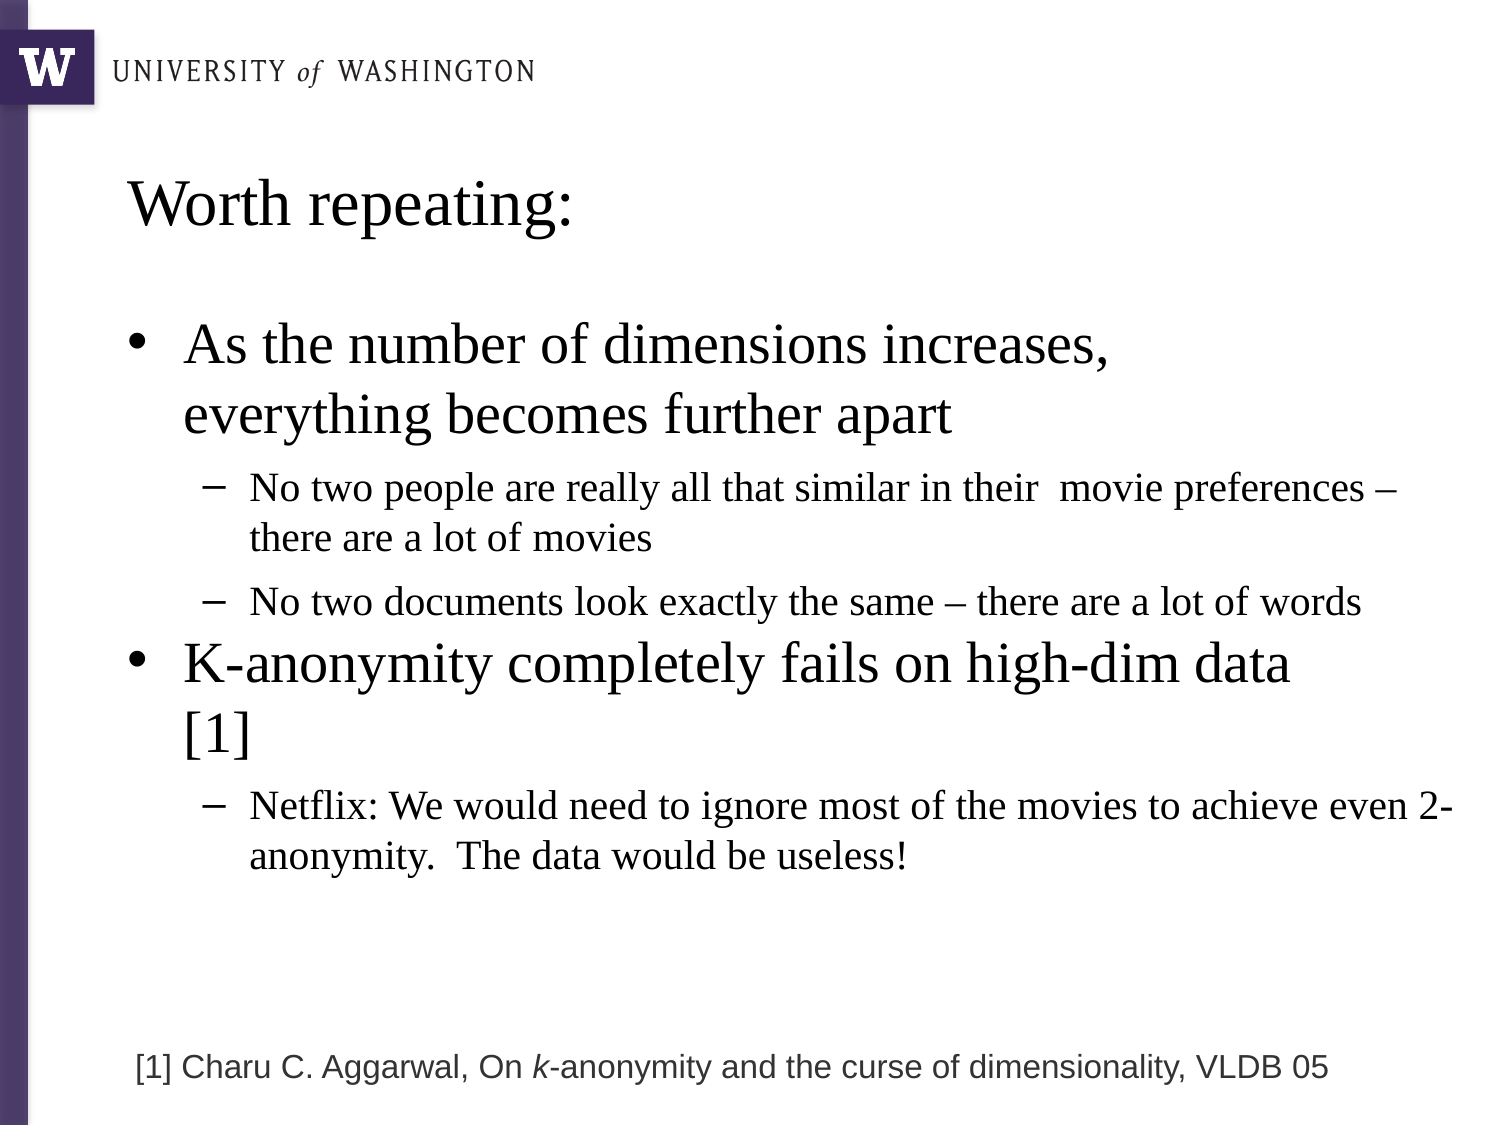

# Worth repeating:
As the number of dimensions increases,  everything becomes further apart
No two people are really all that similar in their  movie preferences – there are a lot of movies
No two documents look exactly the same – there are a lot of words
K-anonymity completely fails on high-dim data [1]
Netflix: We would need to ignore most of the movies to achieve even 2-anonymity.  The data would be useless!
[1] Charu C. Aggarwal, On k-anonymity and the curse of dimensionality, VLDB 05